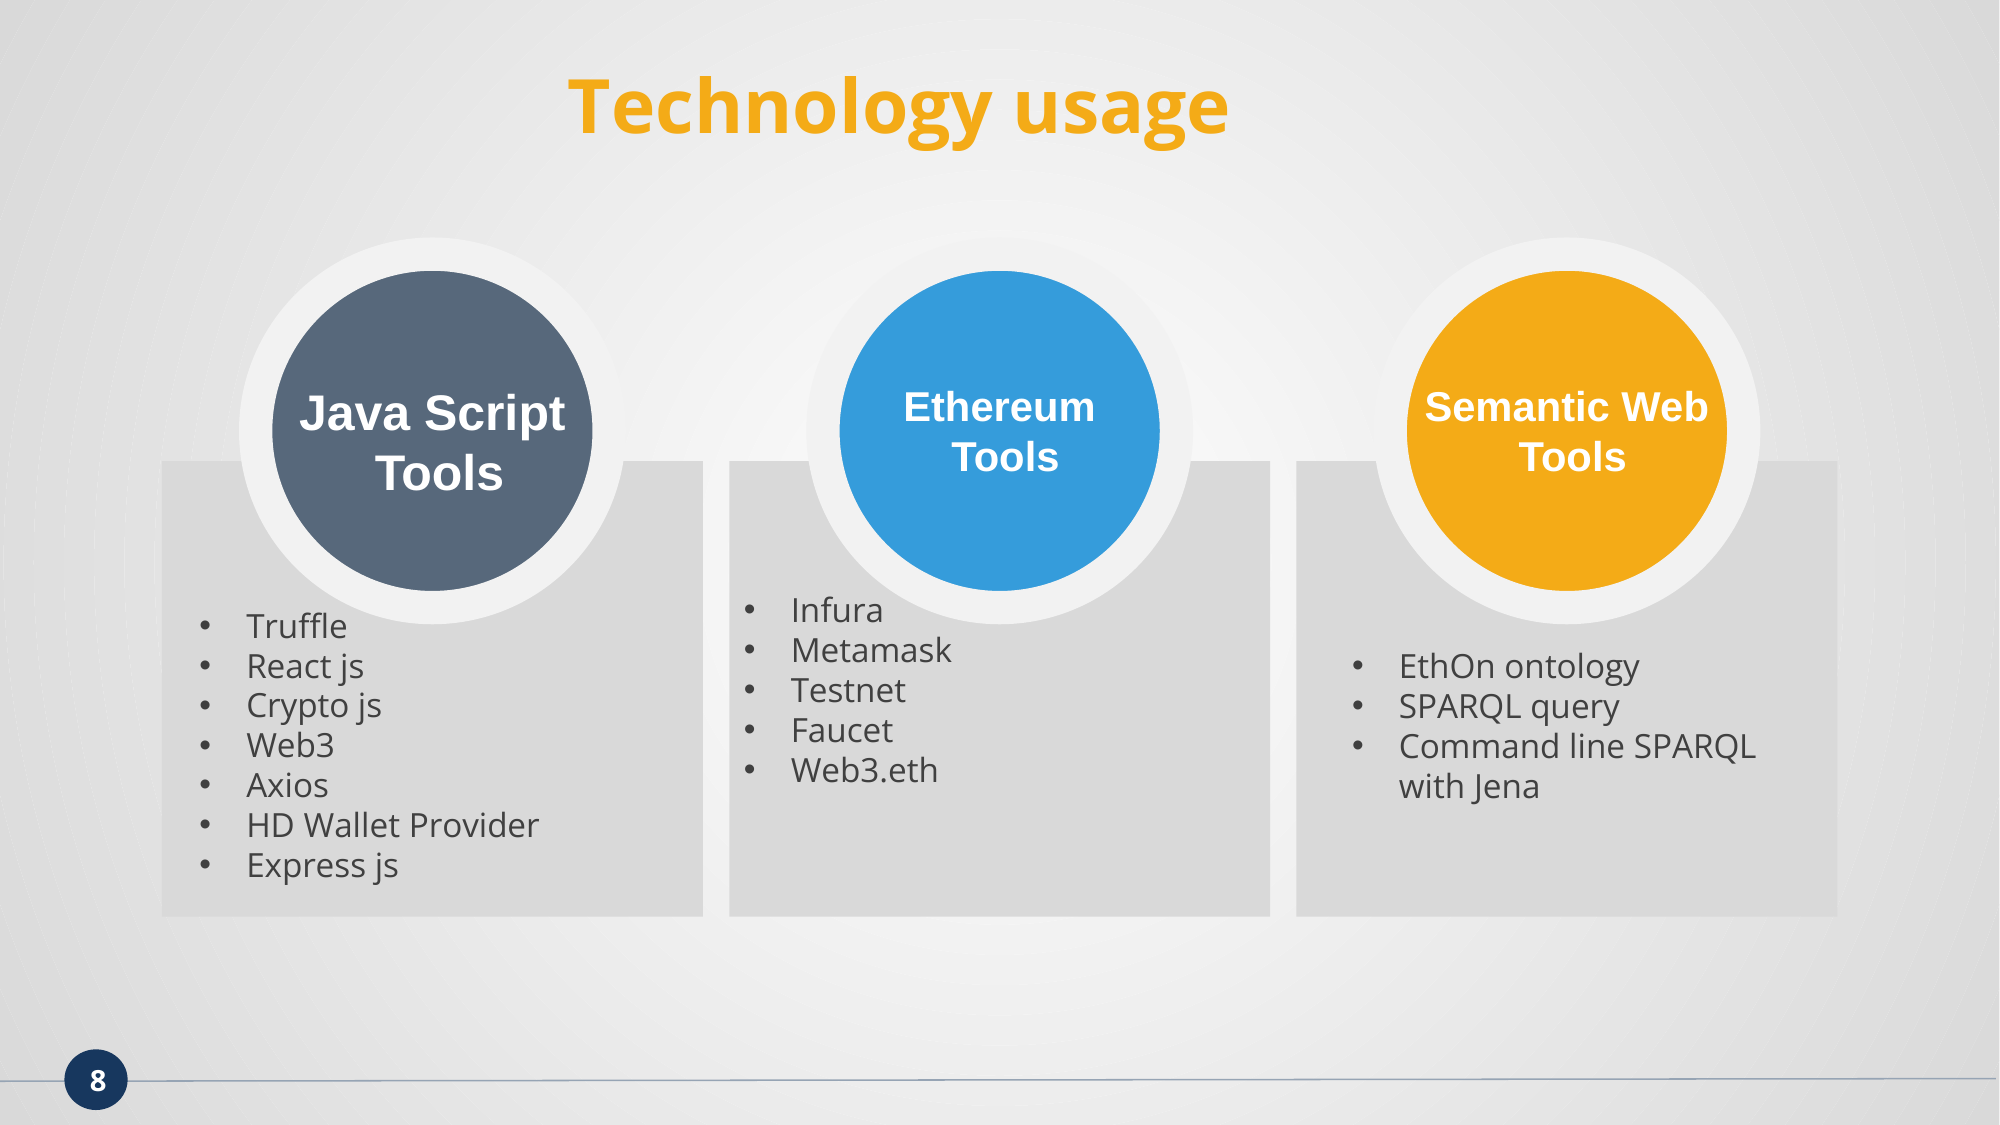

Technology usage

Java Script
 Tools
Ethereum
 Tools
Semantic Web
 Tools

Infura
Metamask
Testnet
Faucet
Web3.eth

Truffle
React js
Crypto js
Web3
Axios
HD Wallet Provider
Express js
EthOn ontology
SPARQL query
Command line SPARQL with Jena

8